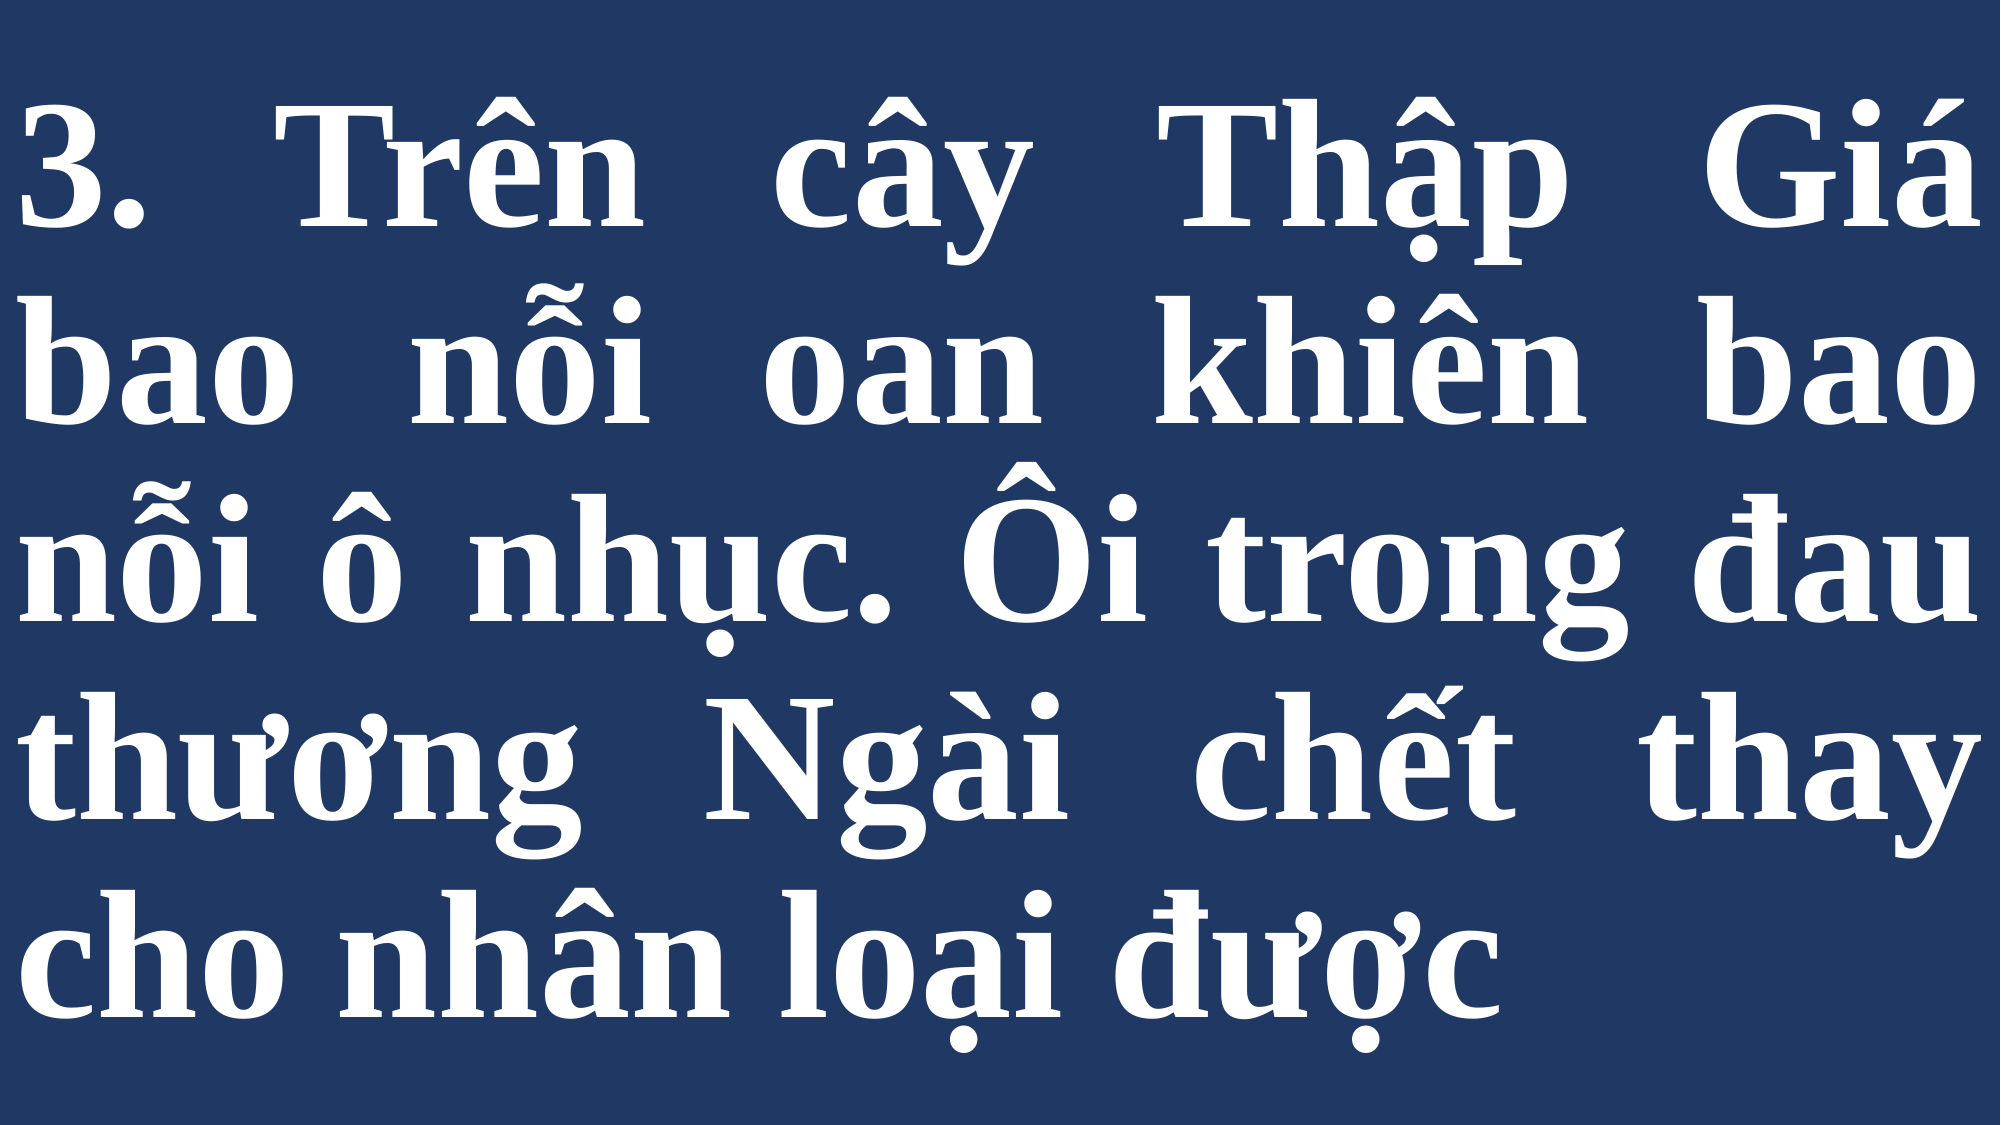

# 3. Trên cây Thập Giá bao nỗi oan khiên bao nỗi ô nhục. Ôi trong đau thương Ngài chết thay cho nhân loại được